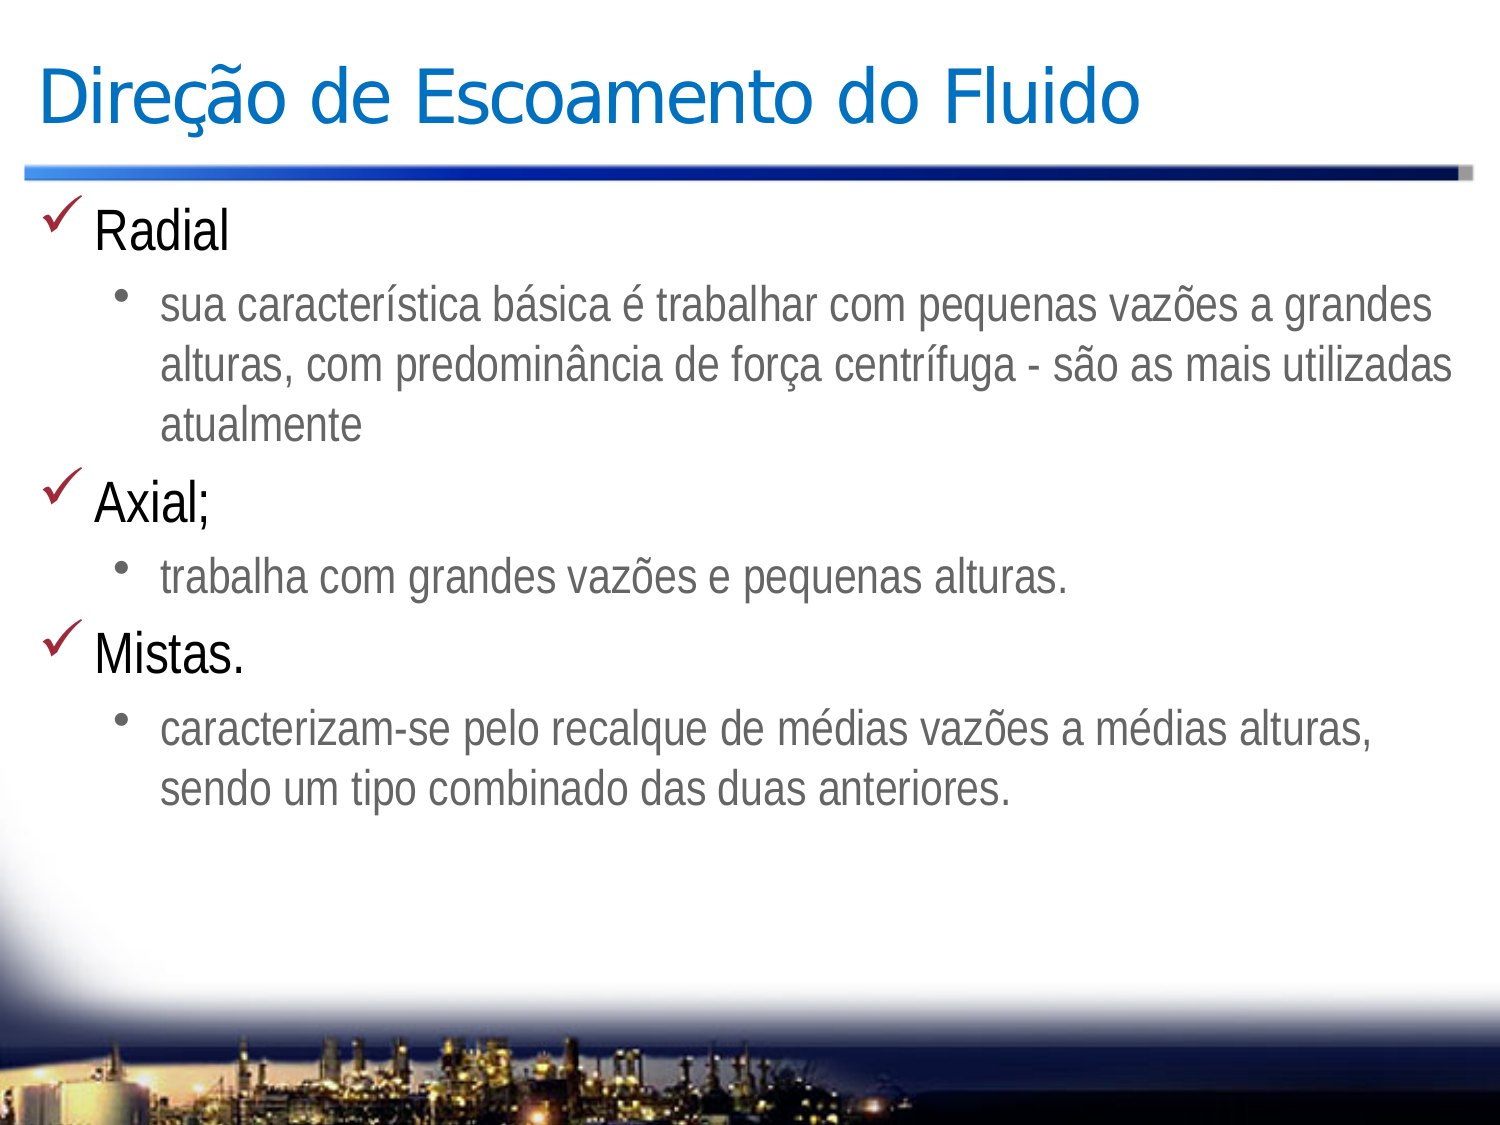

# Direção de Escoamento do Fluido
Radial
sua característica básica é trabalhar com pequenas vazões a grandes alturas, com predominância de força centrífuga - são as mais utilizadas atualmente
Axial;
trabalha com grandes vazões e pequenas alturas.
Mistas.
caracterizam-se pelo recalque de médias vazões a médias alturas, sendo um tipo combinado das duas anteriores.